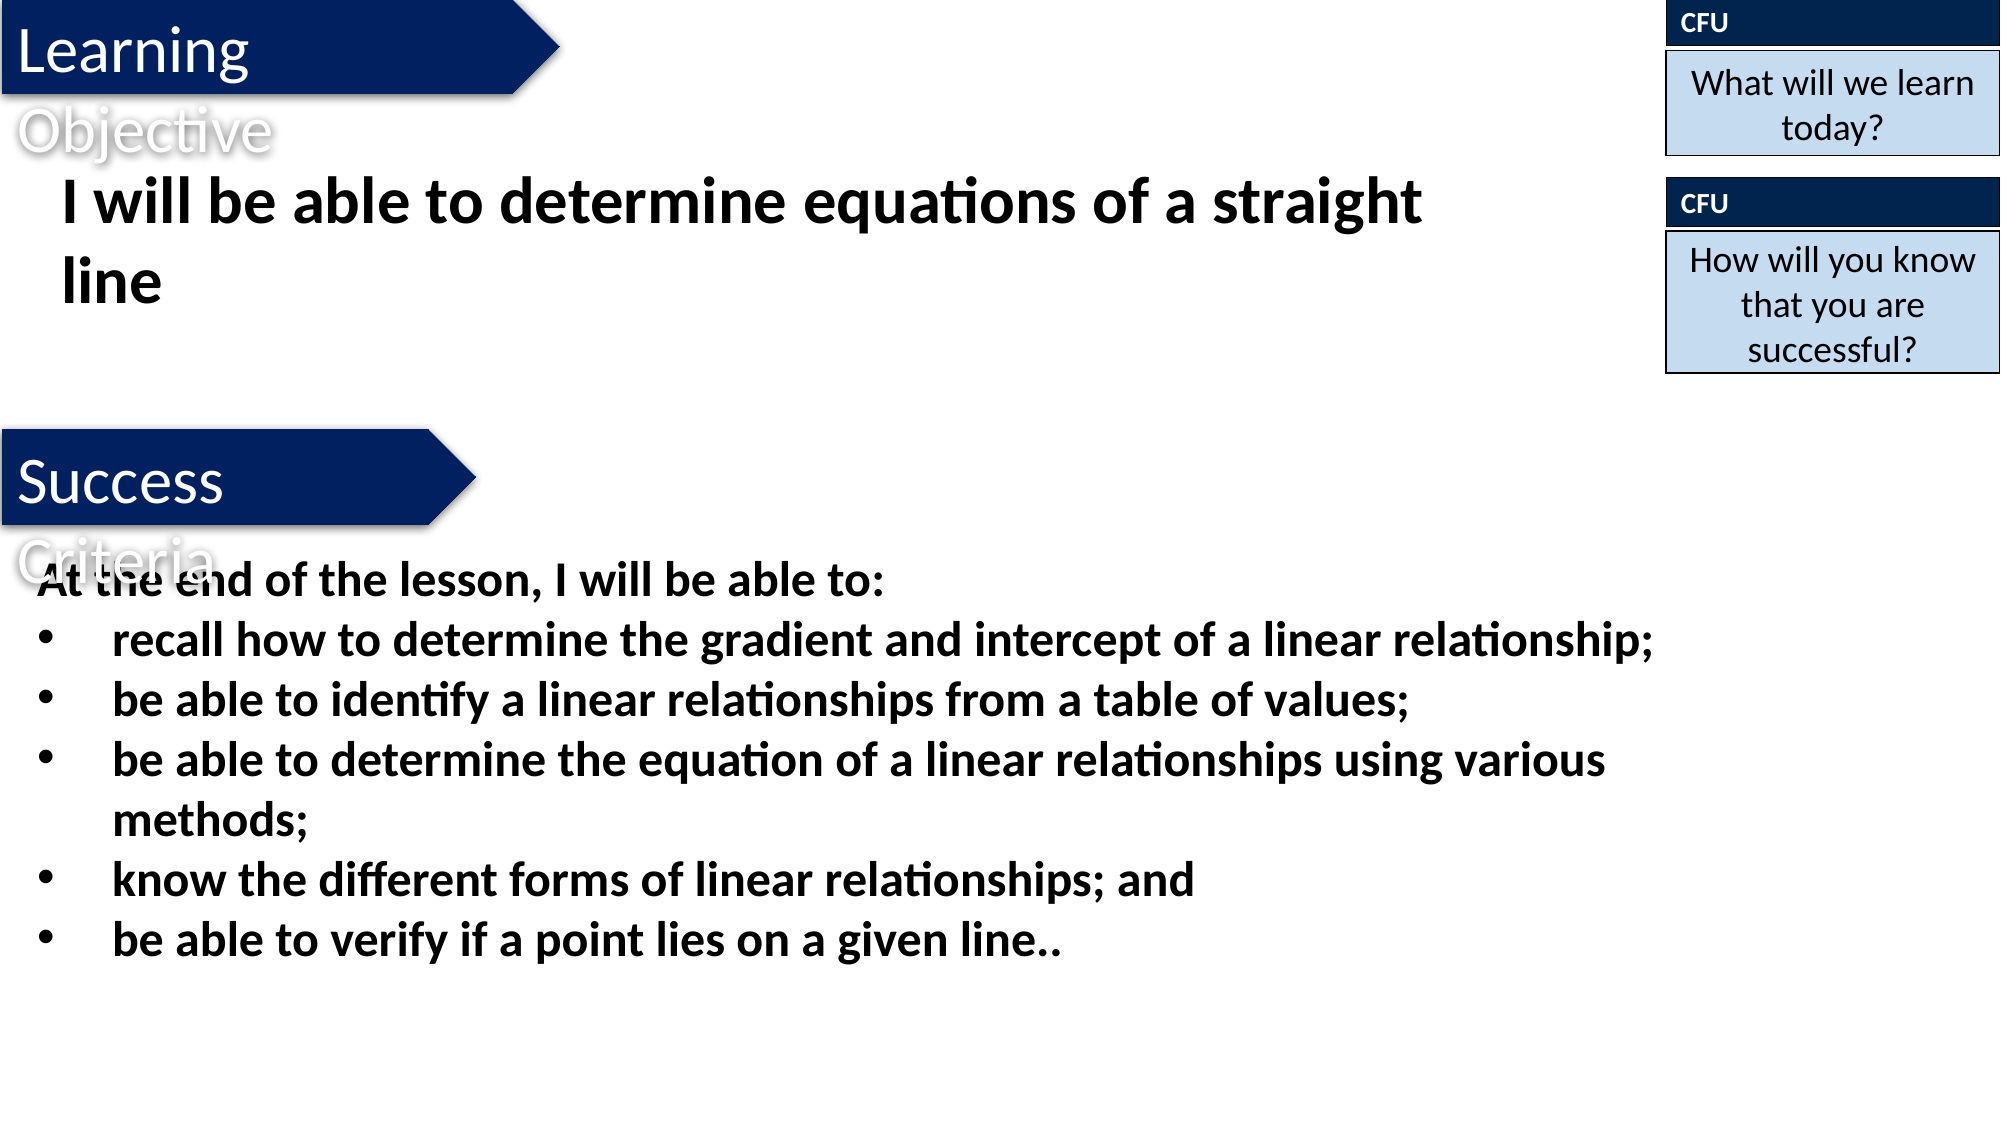

CFU
What will we learn today?
Learning Objective
I will be able to determine equations of a straight line
CFU
How will you know that you are successful?
Success Criteria
At the end of the lesson, I will be able to:
recall how to determine the gradient and intercept of a linear relationship;
be able to identify a linear relationships from a table of values;
be able to determine the equation of a linear relationships using various methods;
know the different forms of linear relationships; and
be able to verify if a point lies on a given line..